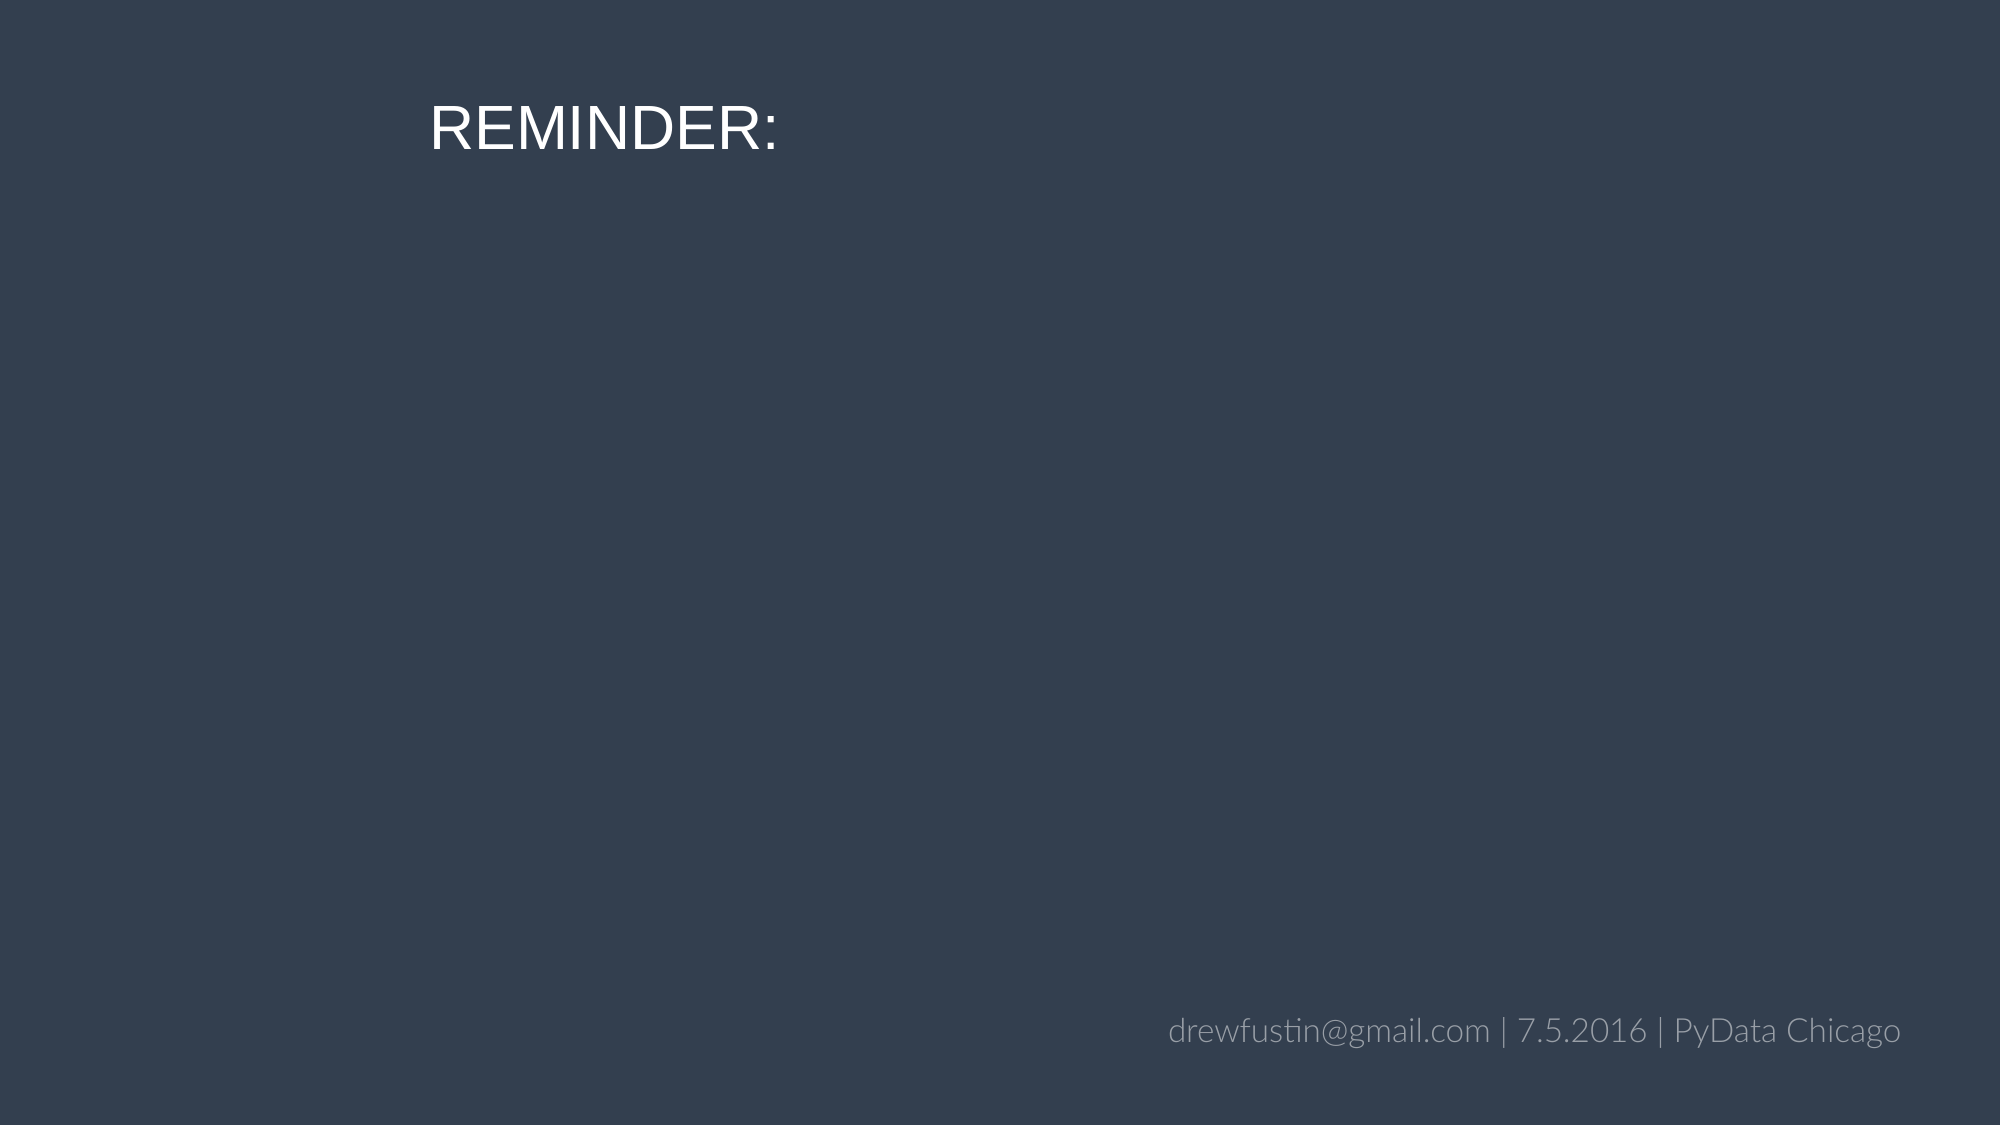

REMINDER:
drewfustin@gmail.com | 7.5.2016 | PyData Chicago